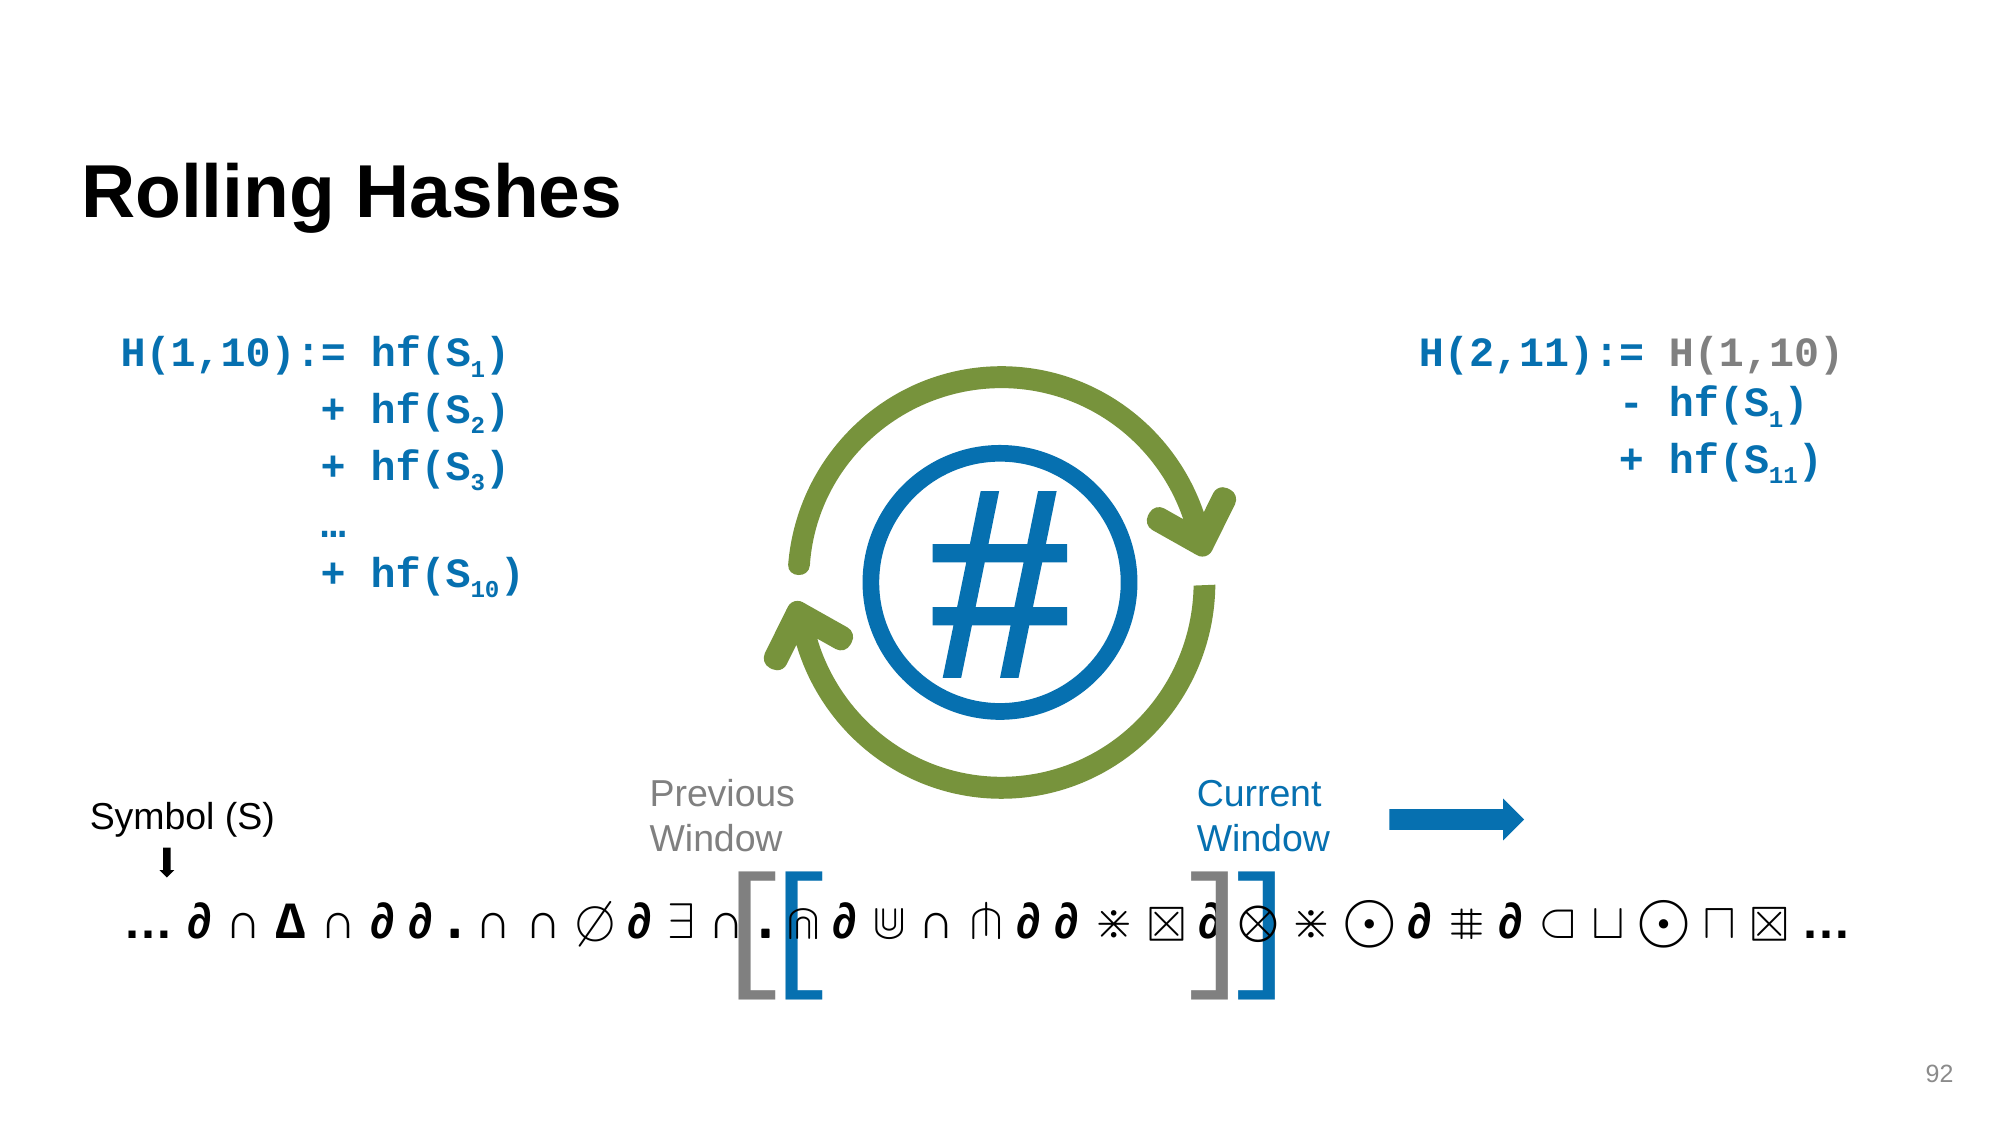

Rolling Hashes
H(1,10):= hf(S1)
        + hf(S2)
        + hf(S3)
        …
        + hf(S10)
H(2,11):= H(1,10)
        - hf(S1)
        + hf(S11)

Current
Window
Previous
Window
Symbol (S)

[
]
[
]

… ∂ ∩ ∆ ∩ ∂ ∂ ∎ ∩ ∩ ∅ ∂ ∃ ∩ ∎ ⋒ ∂ ⋓ ∩ ⋔ ∂ ∂ ⋇ ⊠ ∂ ⊗ ⋇ ⨀ ∂ ⩨ ∂ ⫏ ⊔ ⨀ ⊓ ⊠ …
92